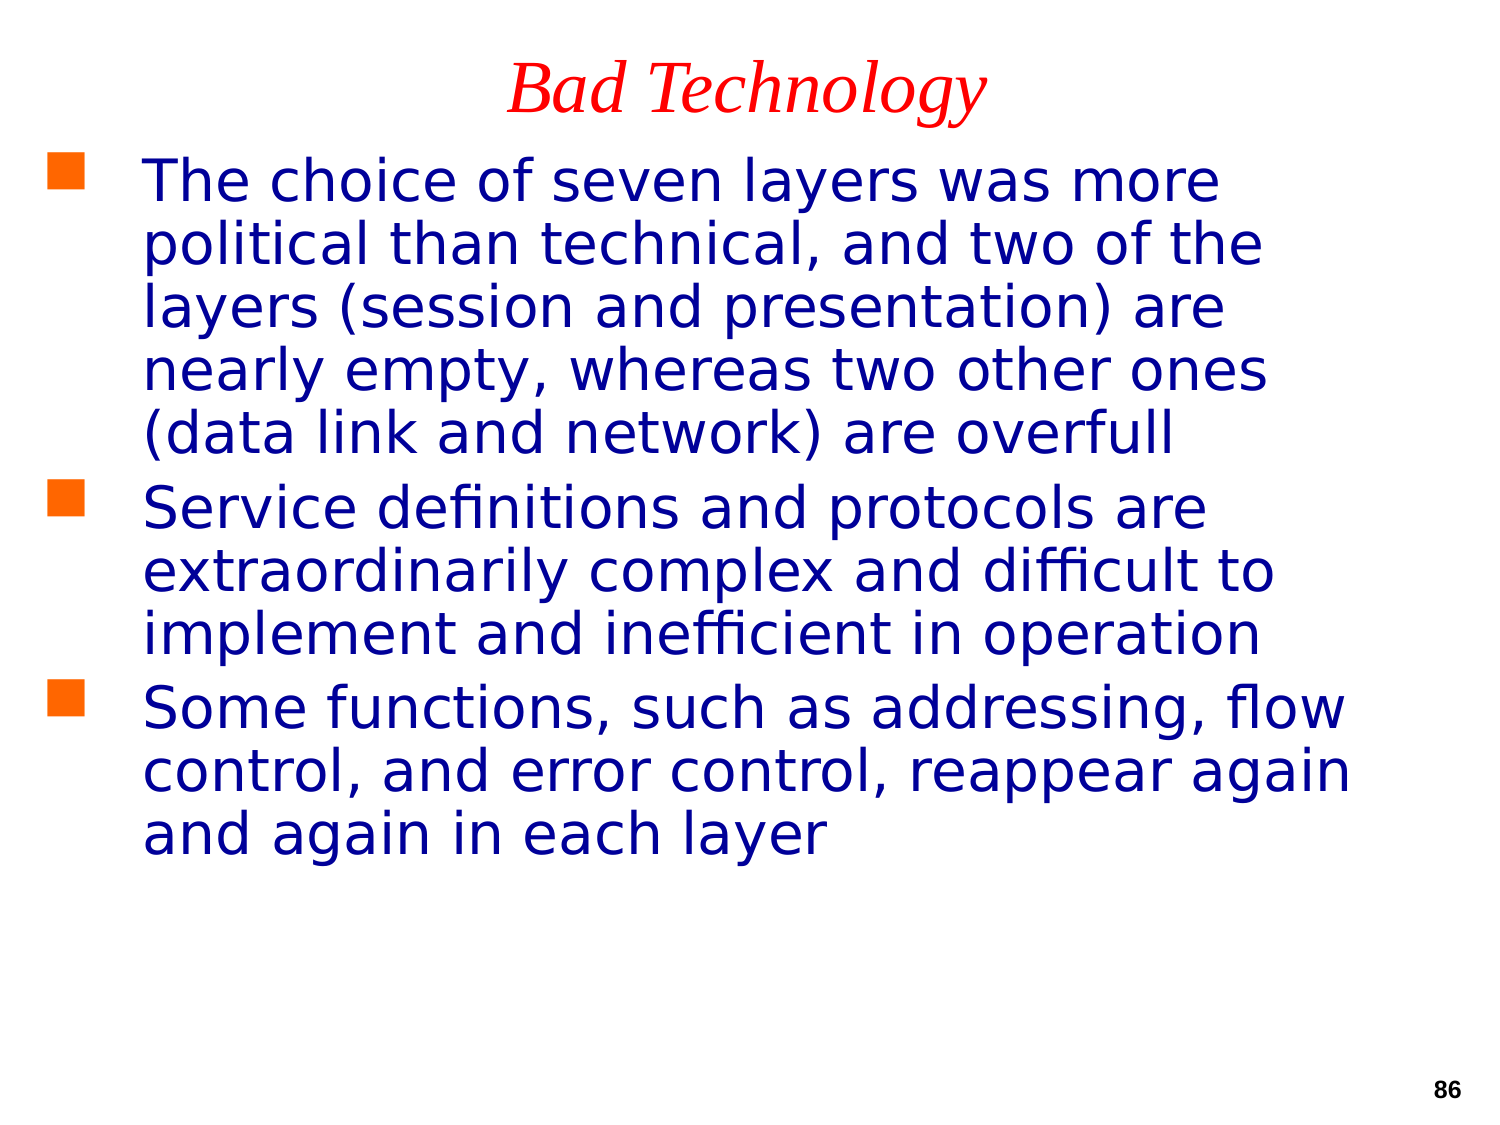

# Bad Technology
The choice of seven layers was more political than technical, and two of the layers (session and presentation) are nearly empty, whereas two other ones (data link and network) are overfull
Service definitions and protocols are extraordinarily complex and difficult to implement and inefficient in operation
Some functions, such as addressing, flow control, and error control, reappear again and again in each layer